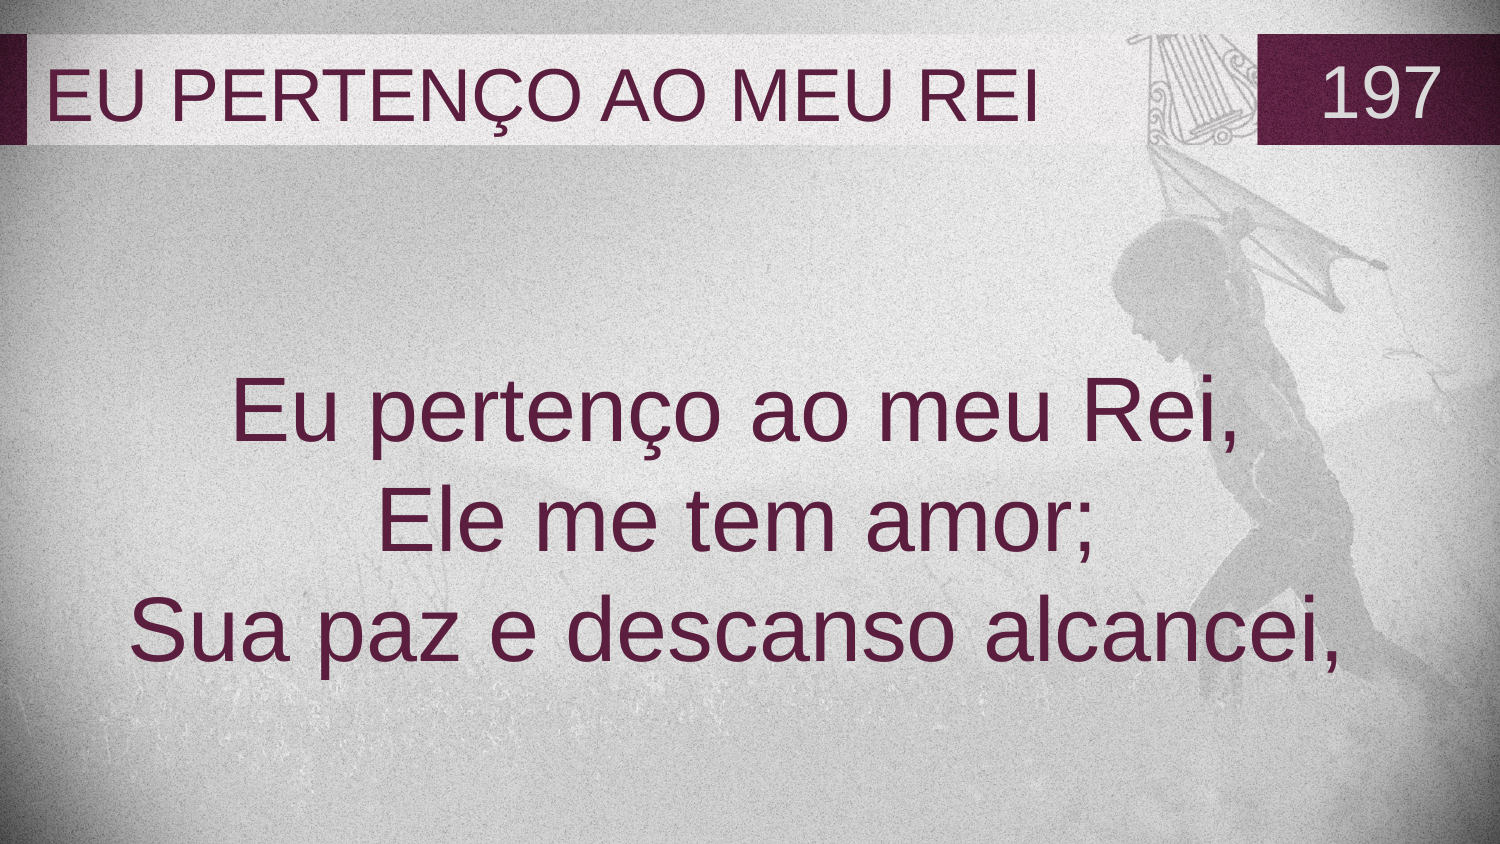

# EU PERTENÇO AO MEU REI
197
Eu pertenço ao meu Rei,
Ele me tem amor;
Sua paz e descanso alcancei,